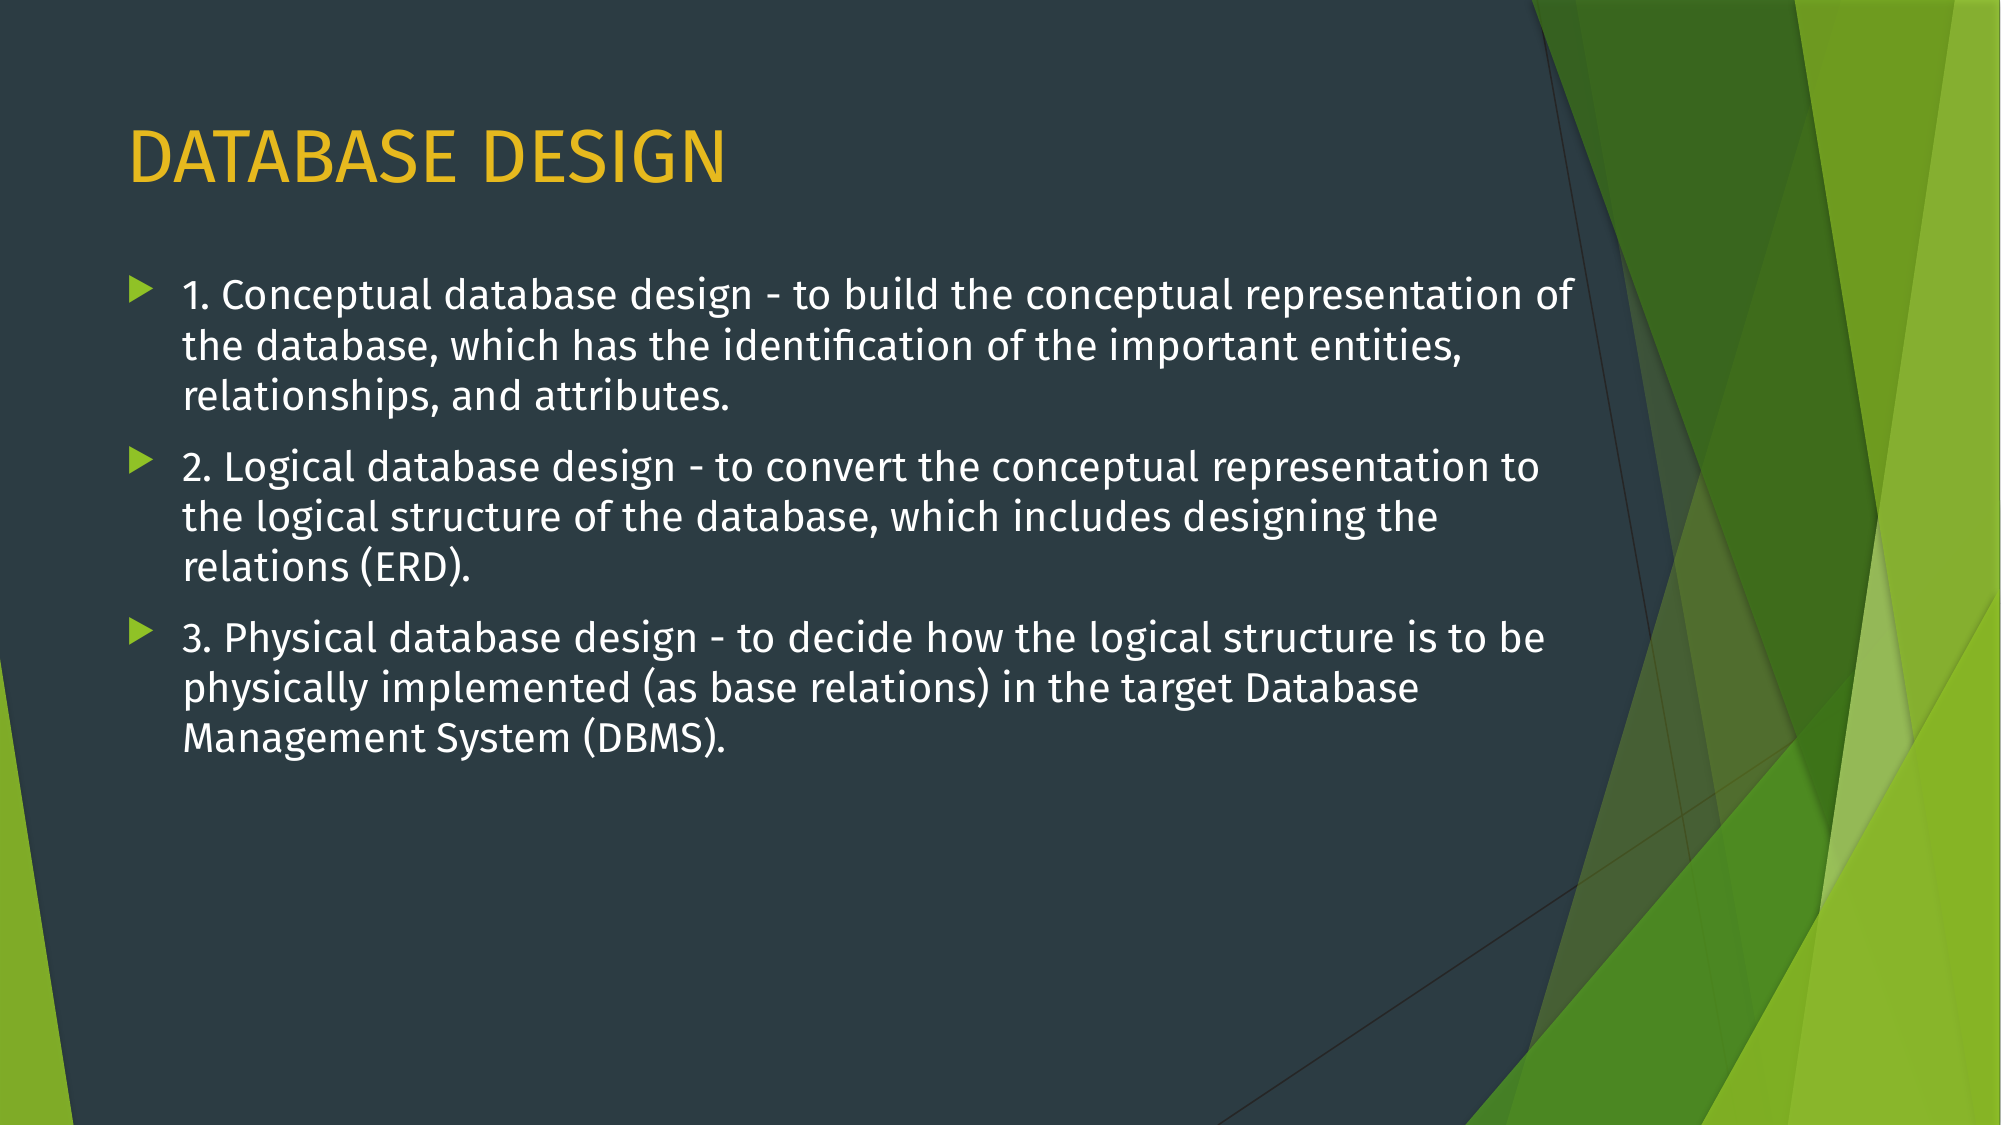

# DATABASE DESIGN
1. Conceptual database design - to build the conceptual representation of the database, which has the identification of the important entities, relationships, and attributes.
2. Logical database design - to convert the conceptual representation to the logical structure of the database, which includes designing the relations (ERD).
3. Physical database design - to decide how the logical structure is to be physically implemented (as base relations) in the target Database Management System (DBMS).